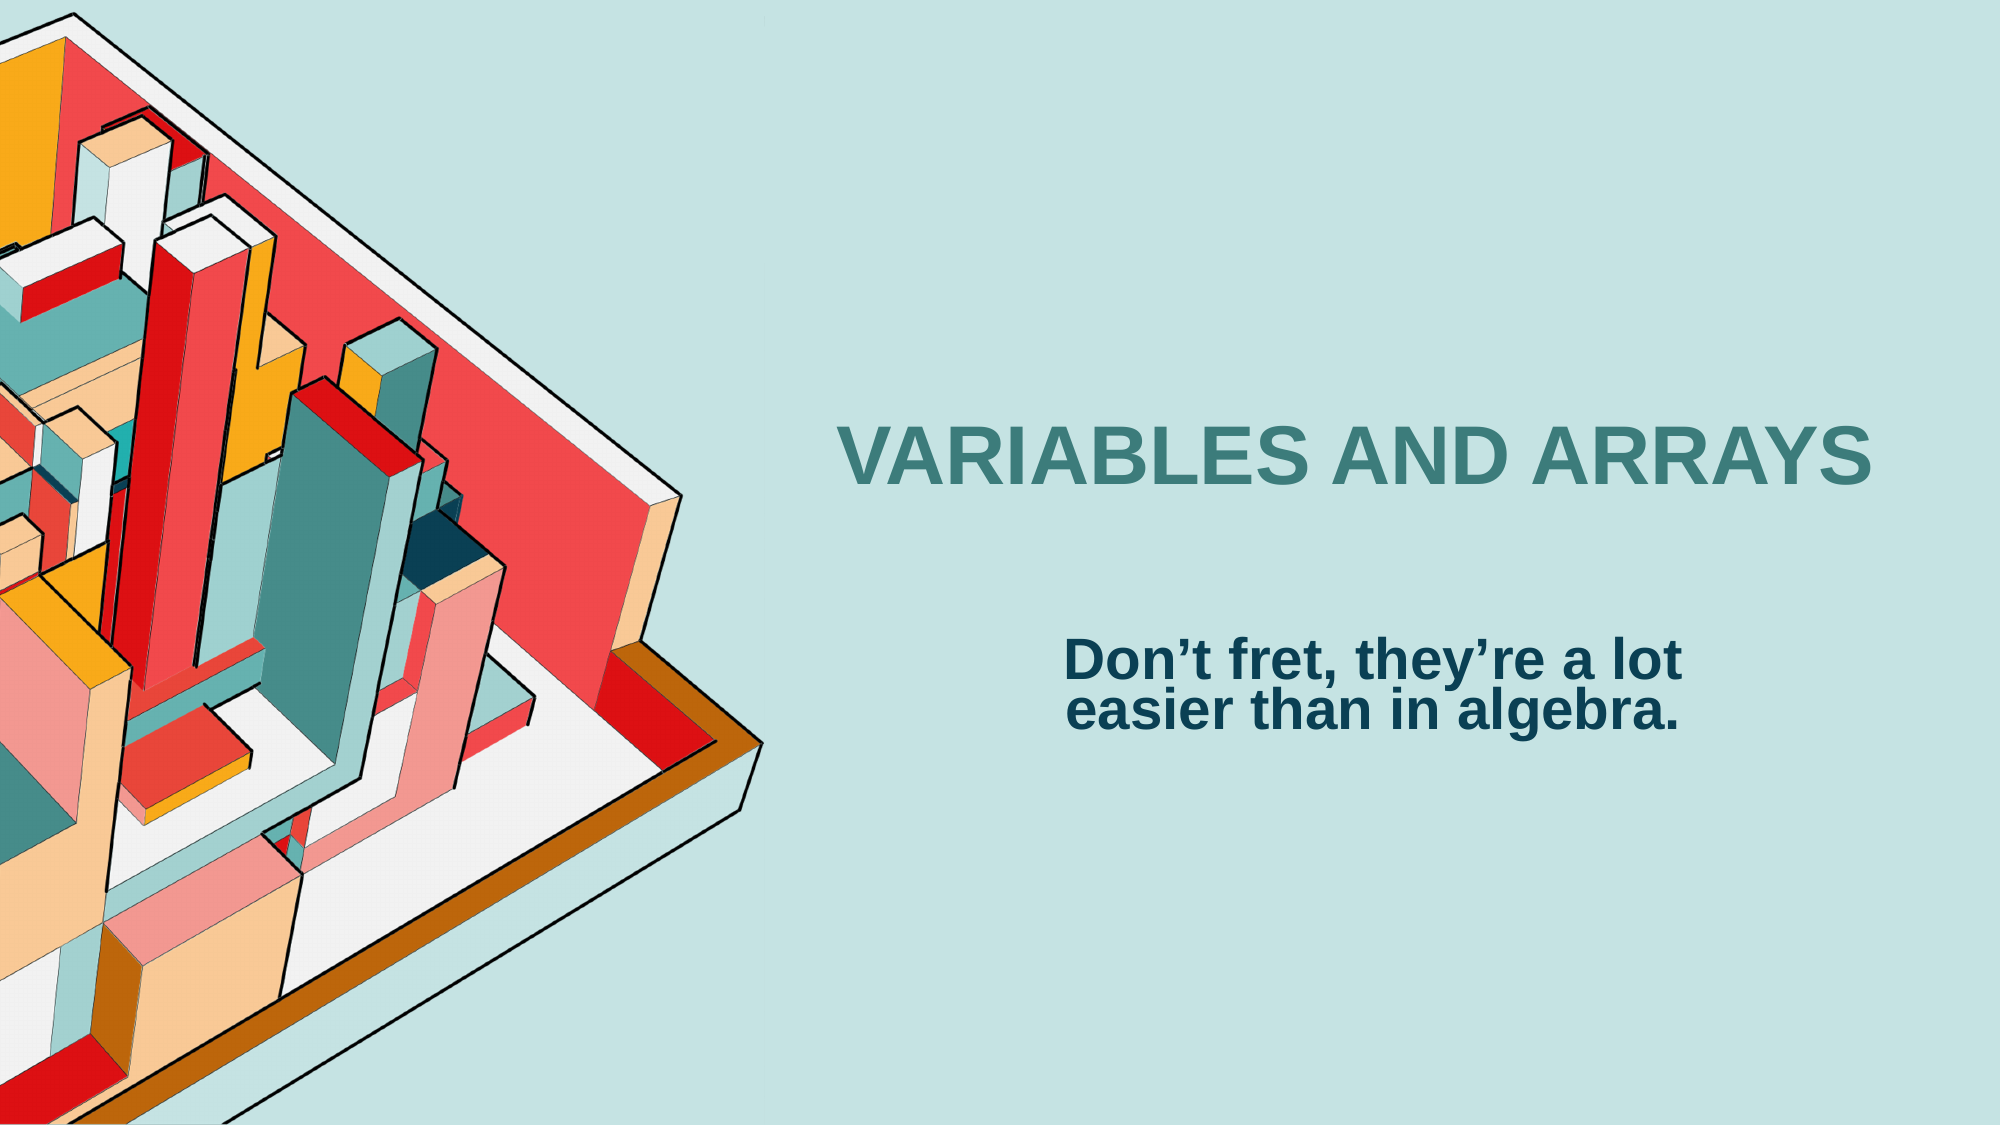

# Variables and Arrays

Don’t fret, they’re a lot easier than in algebra.